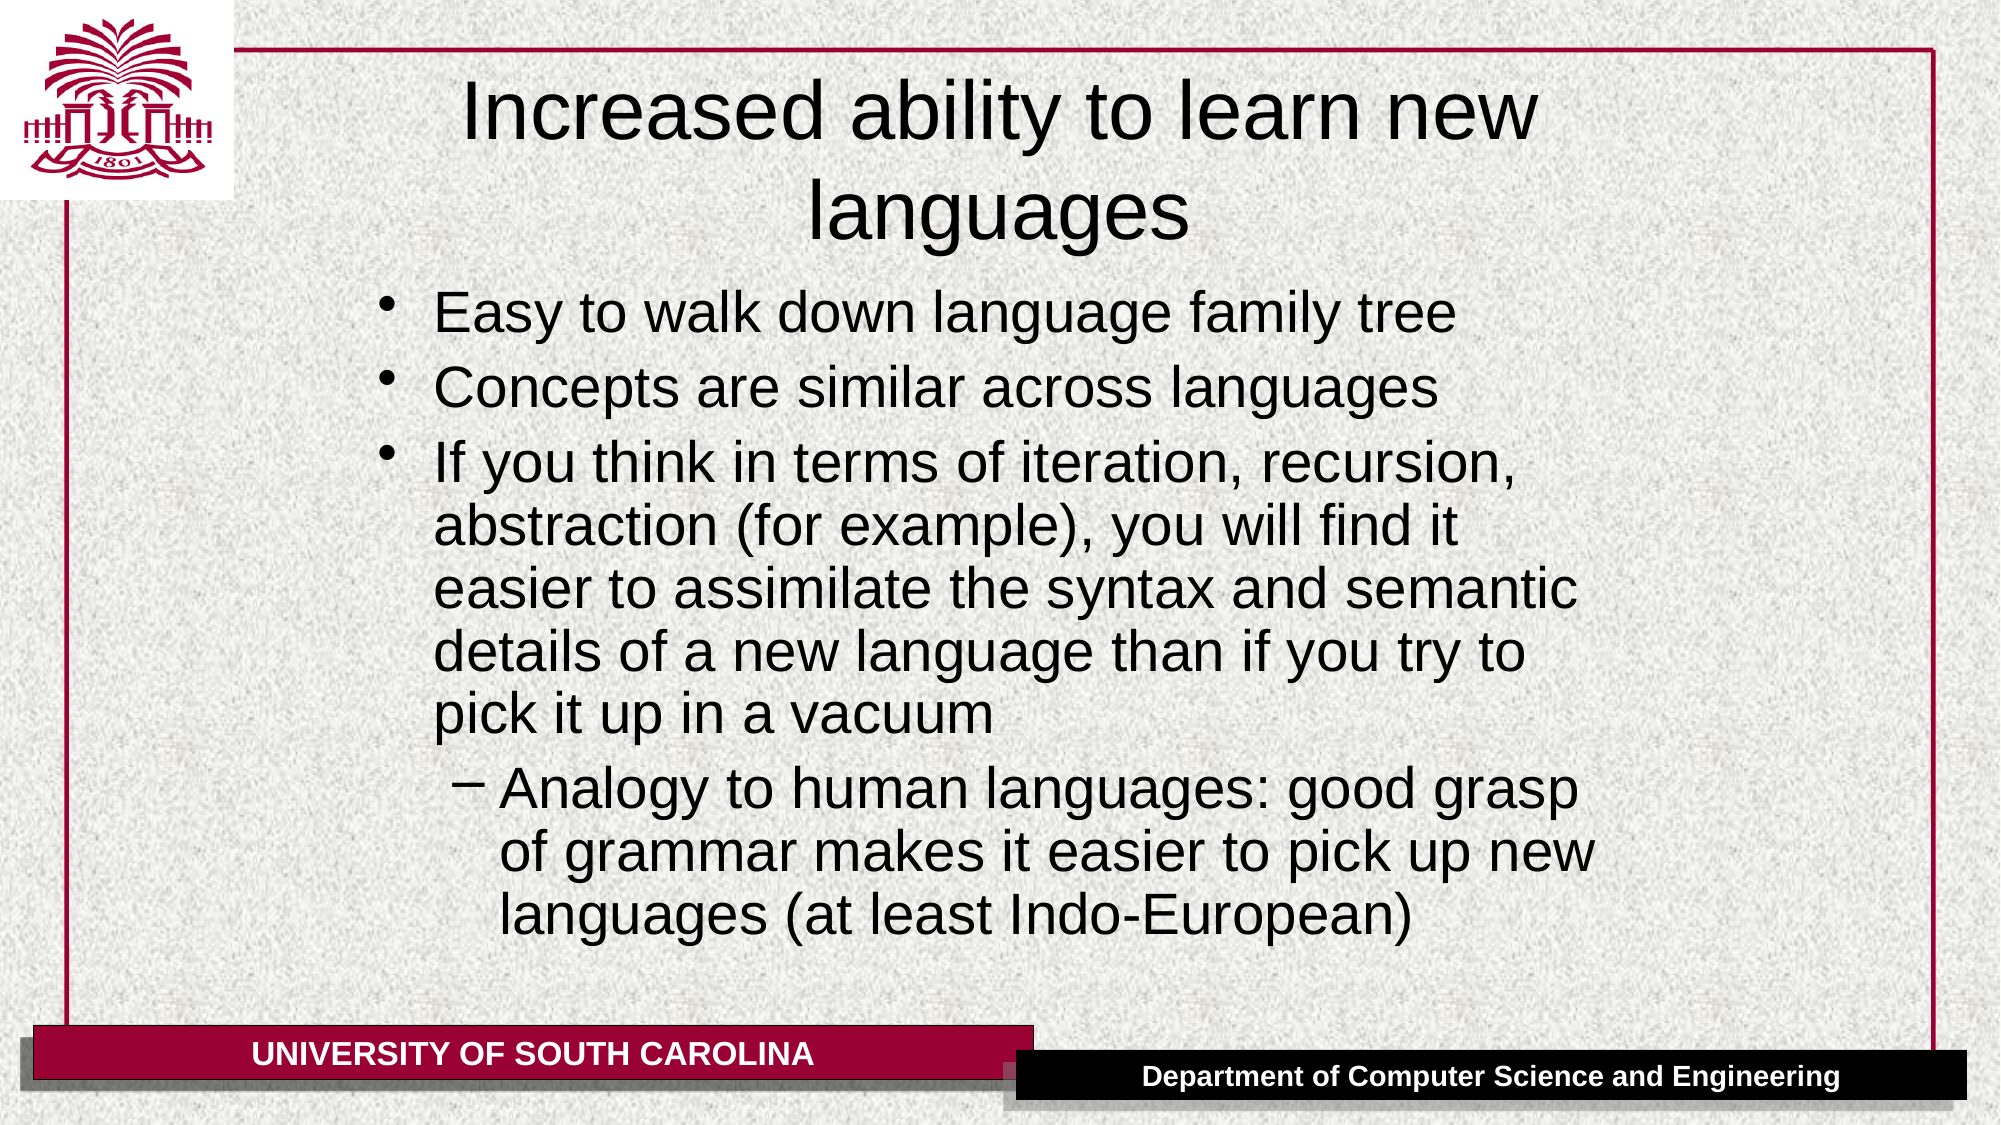

# Increased ability to learn new languages
Easy to walk down language family tree
Concepts are similar across languages
If you think in terms of iteration, recursion, abstraction (for example), you will find it easier to assimilate the syntax and semantic details of a new language than if you try to pick it up in a vacuum
Analogy to human languages: good grasp of grammar makes it easier to pick up new languages (at least Indo-European)